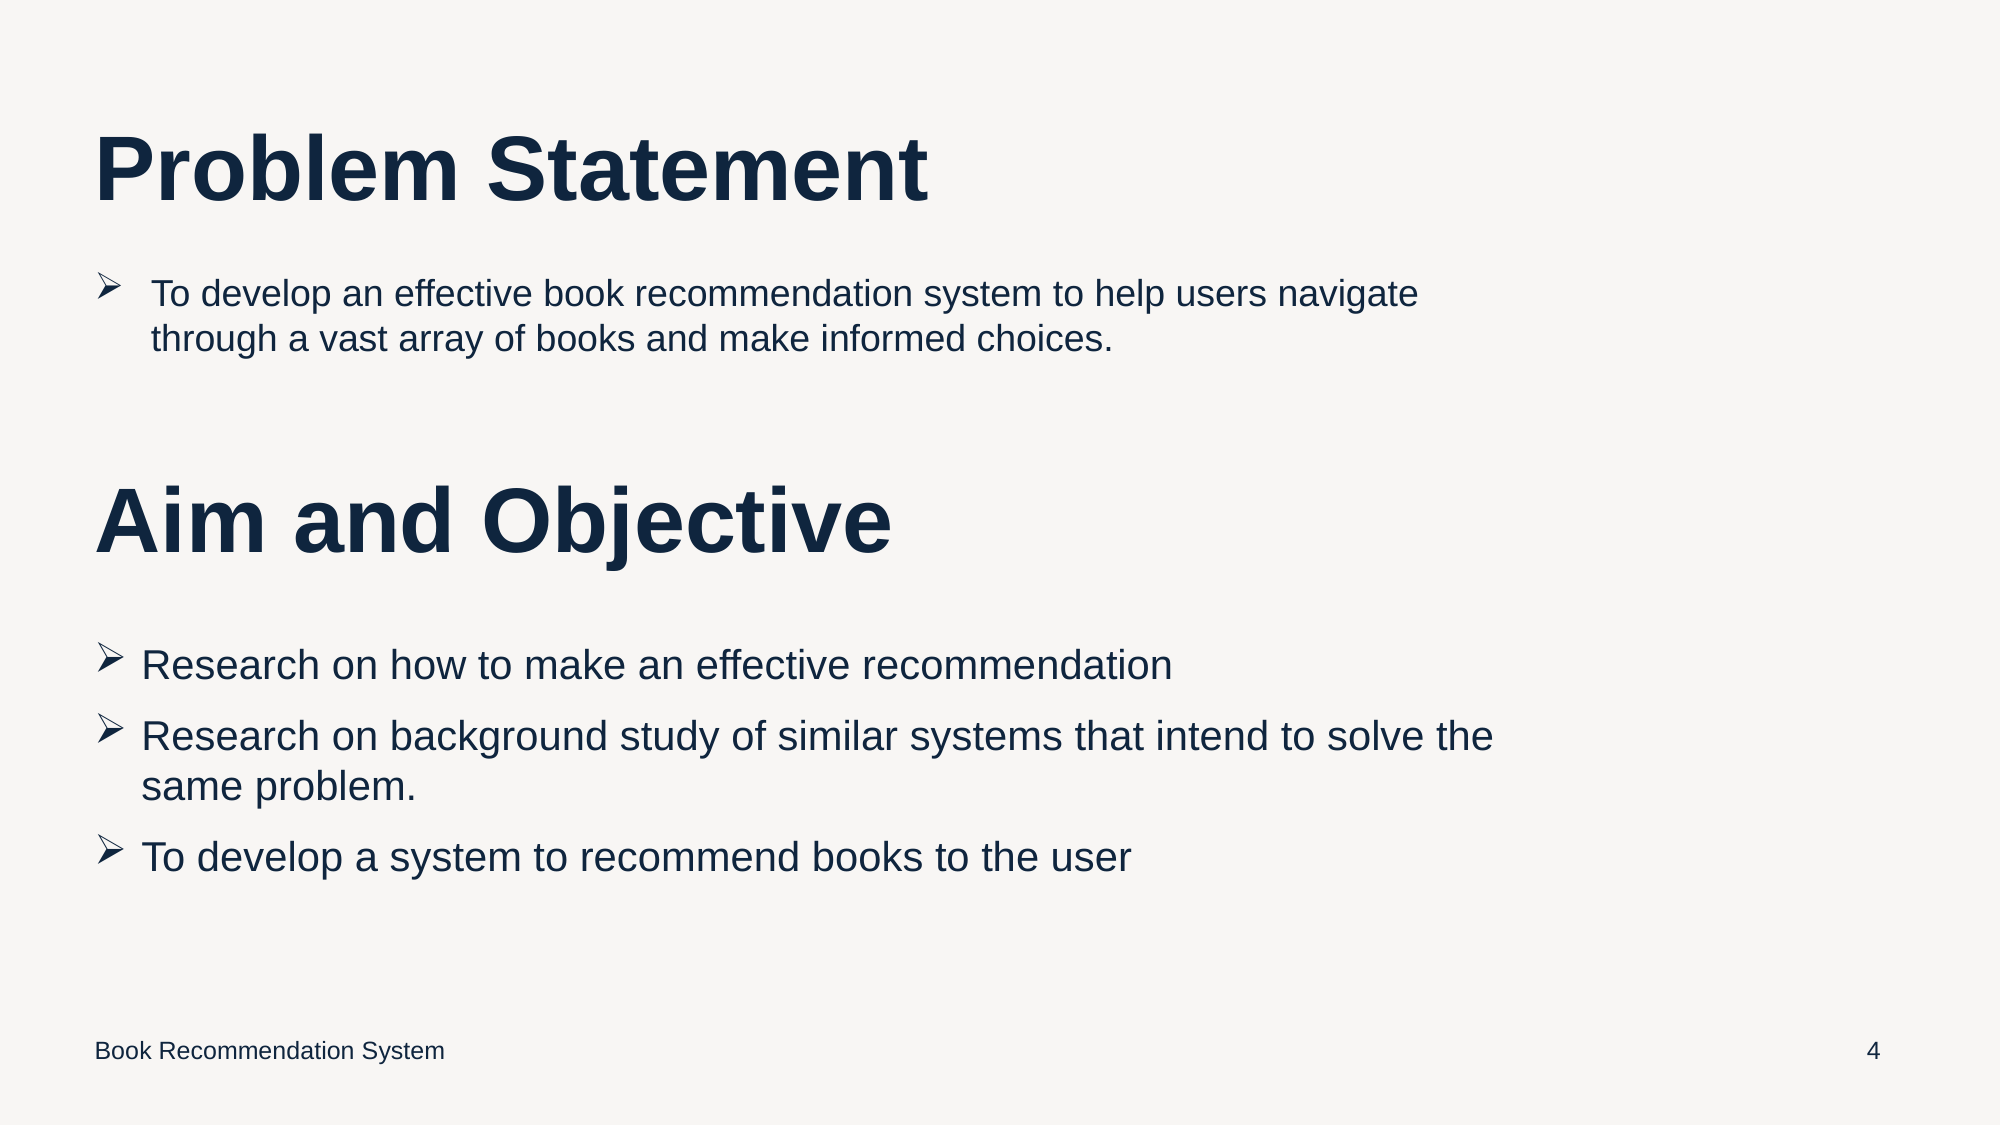

# Problem Statement
To develop an effective book recommendation system to help users navigate through a vast array of books and make informed choices.
Aim and Objective
Research on how to make an effective recommendation
Research on background study of similar systems that intend to solve the same problem.
To develop a system to recommend books to the user
Book Recommendation System
4